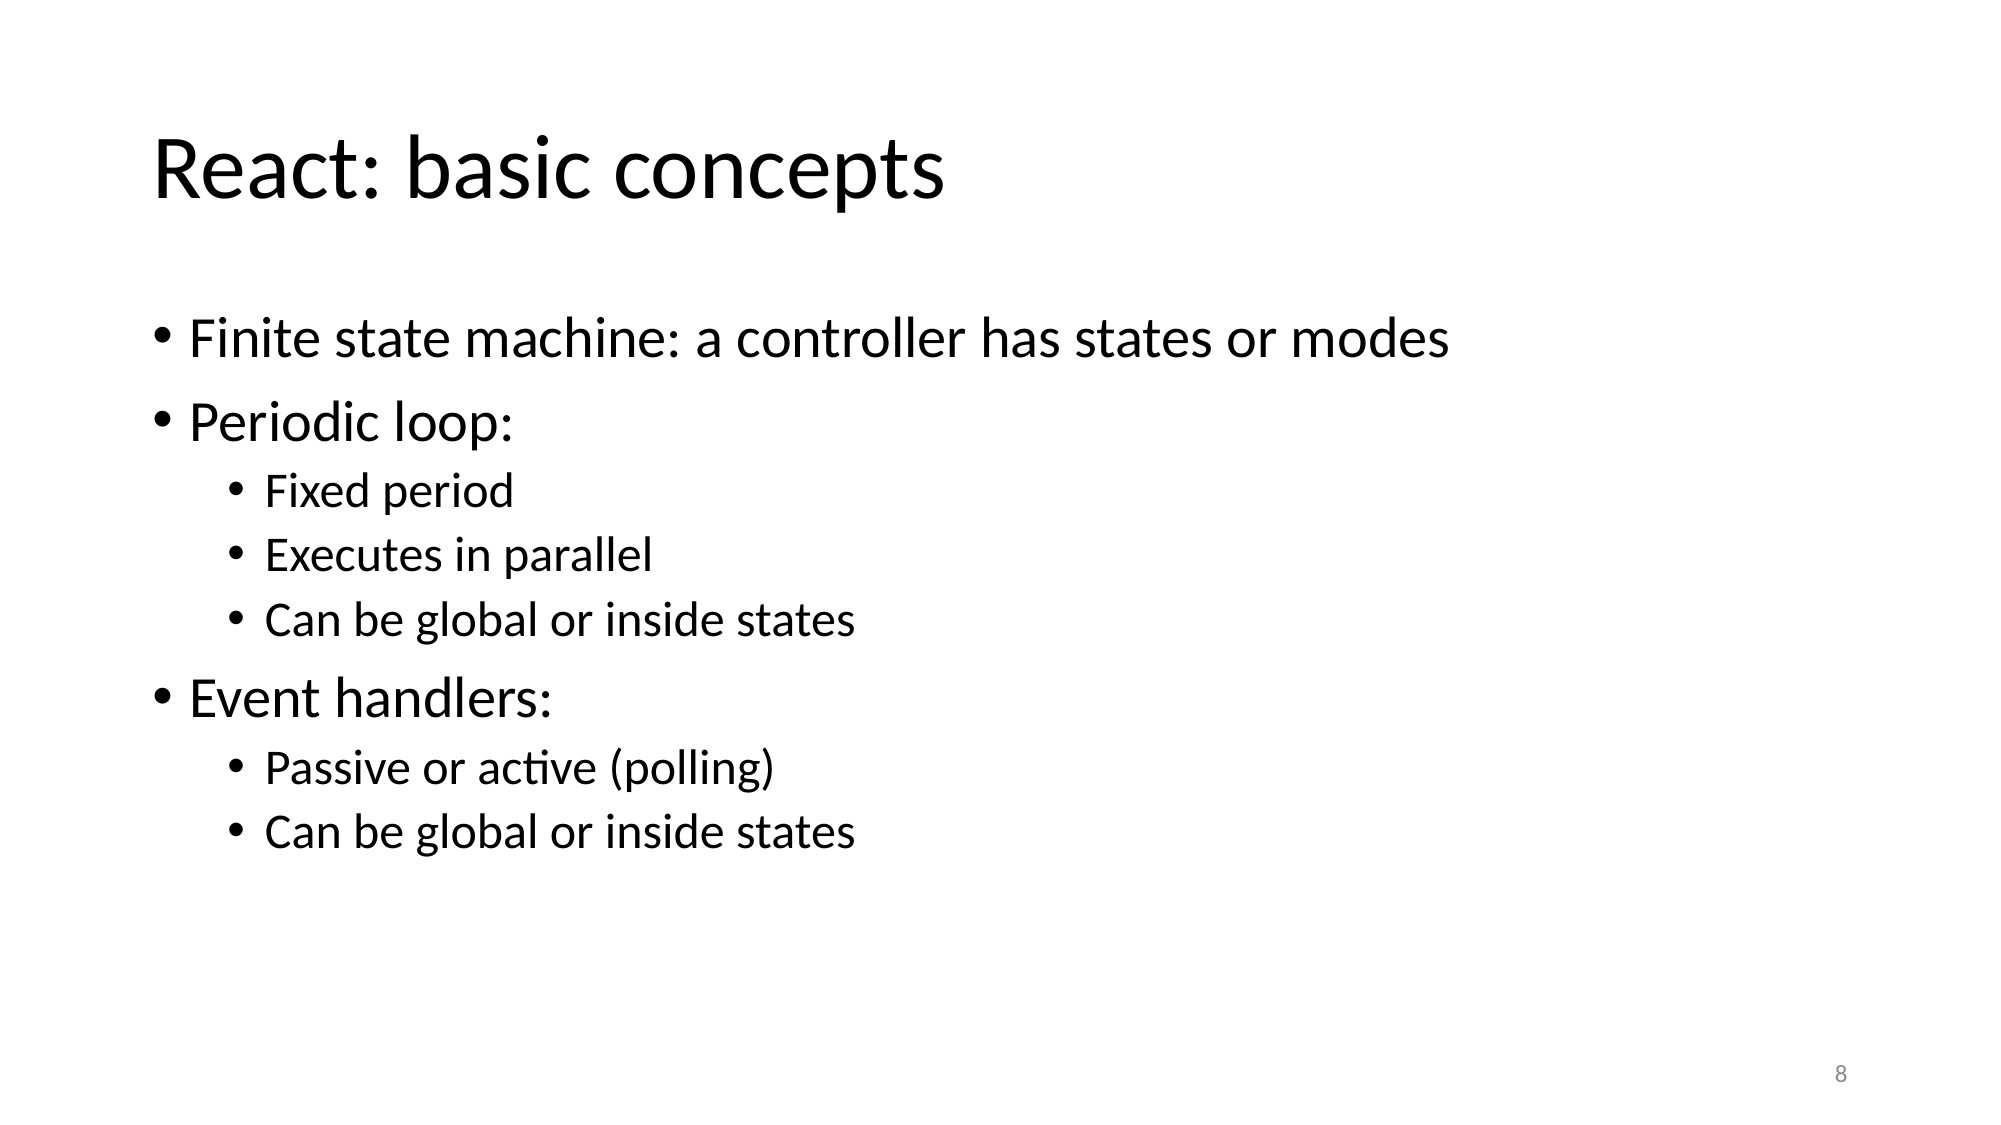

# React: basic concepts
Finite state machine: a controller has states or modes
Periodic loop:
Fixed period
Executes in parallel
Can be global or inside states
Event handlers:
Passive or active (polling)
Can be global or inside states

8